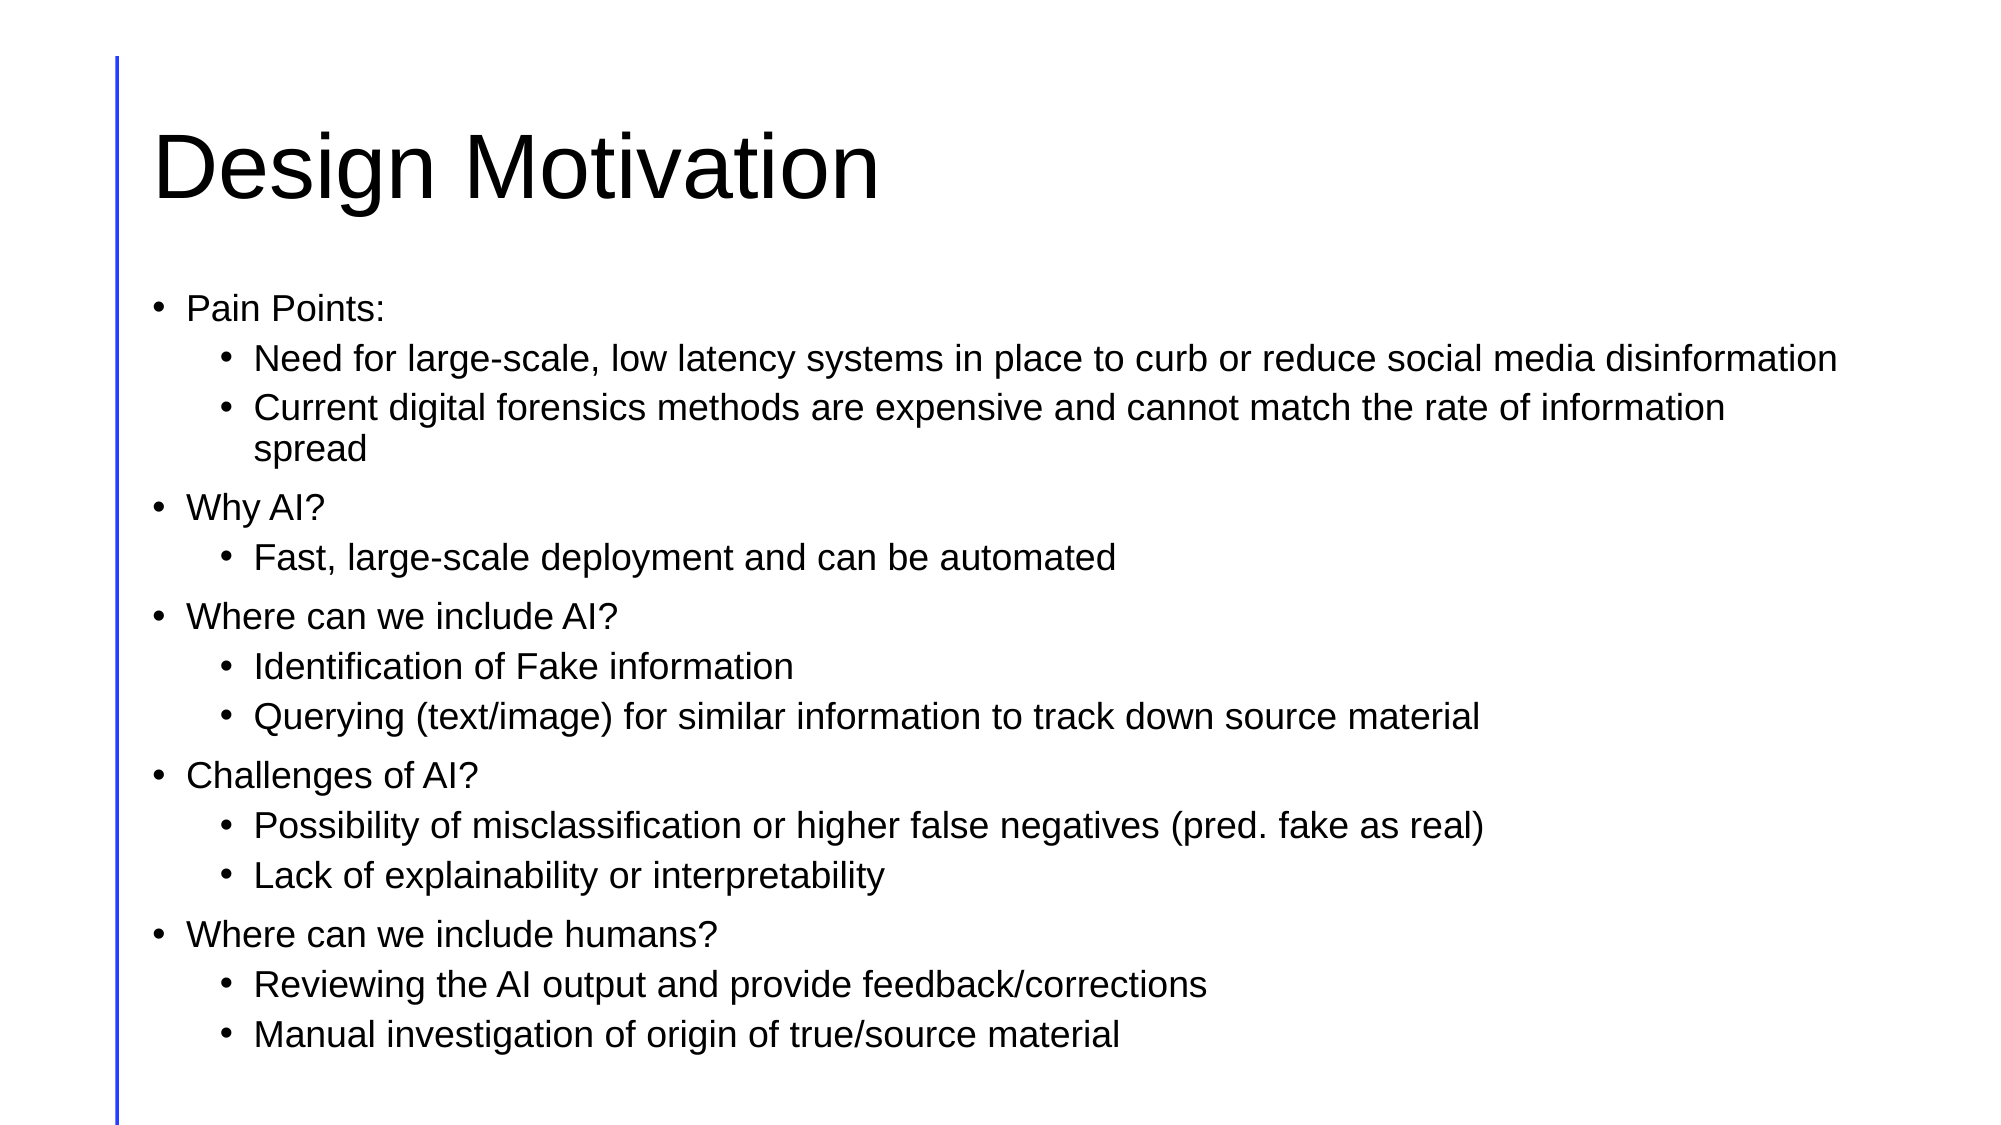

# Design Motivation

Pain Points:
Need for large-scale, low latency systems in place to curb or reduce social media disinformation
Current digital forensics methods are expensive and cannot match the rate of information spread
Why AI?
Fast, large-scale deployment and can be automated
Where can we include AI?
Identification of Fake information
Querying (text/image) for similar information to track down source material
Challenges of AI?
Possibility of misclassification or higher false negatives (pred. fake as real)
Lack of explainability or interpretability
Where can we include humans?
Reviewing the AI output and provide feedback/corrections
Manual investigation of origin of true/source material